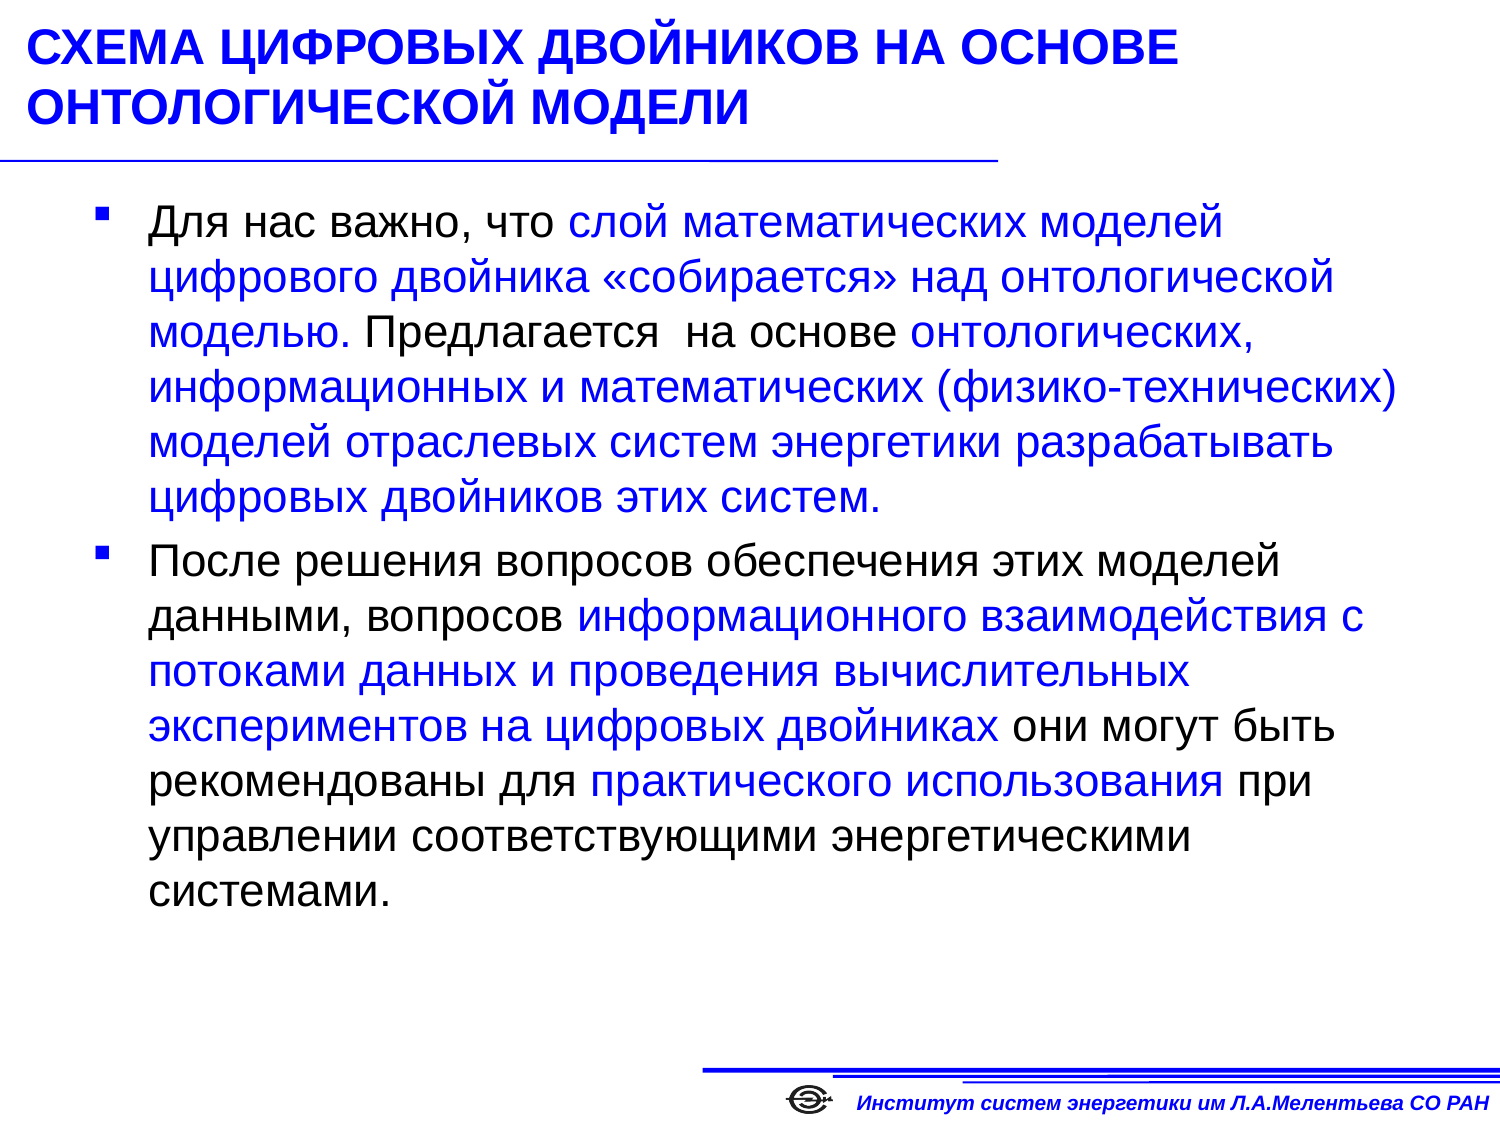

# СХЕМА ЦИФРОВЫХ ДВОЙНИКОВ НА ОСНОВЕ ОНТОЛОГИЧЕСКОЙ МОДЕЛИ
Для нас важно, что слой математических моделей цифрового двойника «собирается» над онтологической моделью. Предлагается  на основе онтологических, информационных и математических (физико-технических) моделей отраслевых систем энергетики разрабатывать цифровых двойников этих систем.
После решения вопросов обеспечения этих моделей данными, вопросов информационного взаимодействия с потоками данных и проведения вычислительных экспериментов на цифровых двойниках они могут быть рекомендованы для практического использования при управлении соответствующими энергетическими системами.